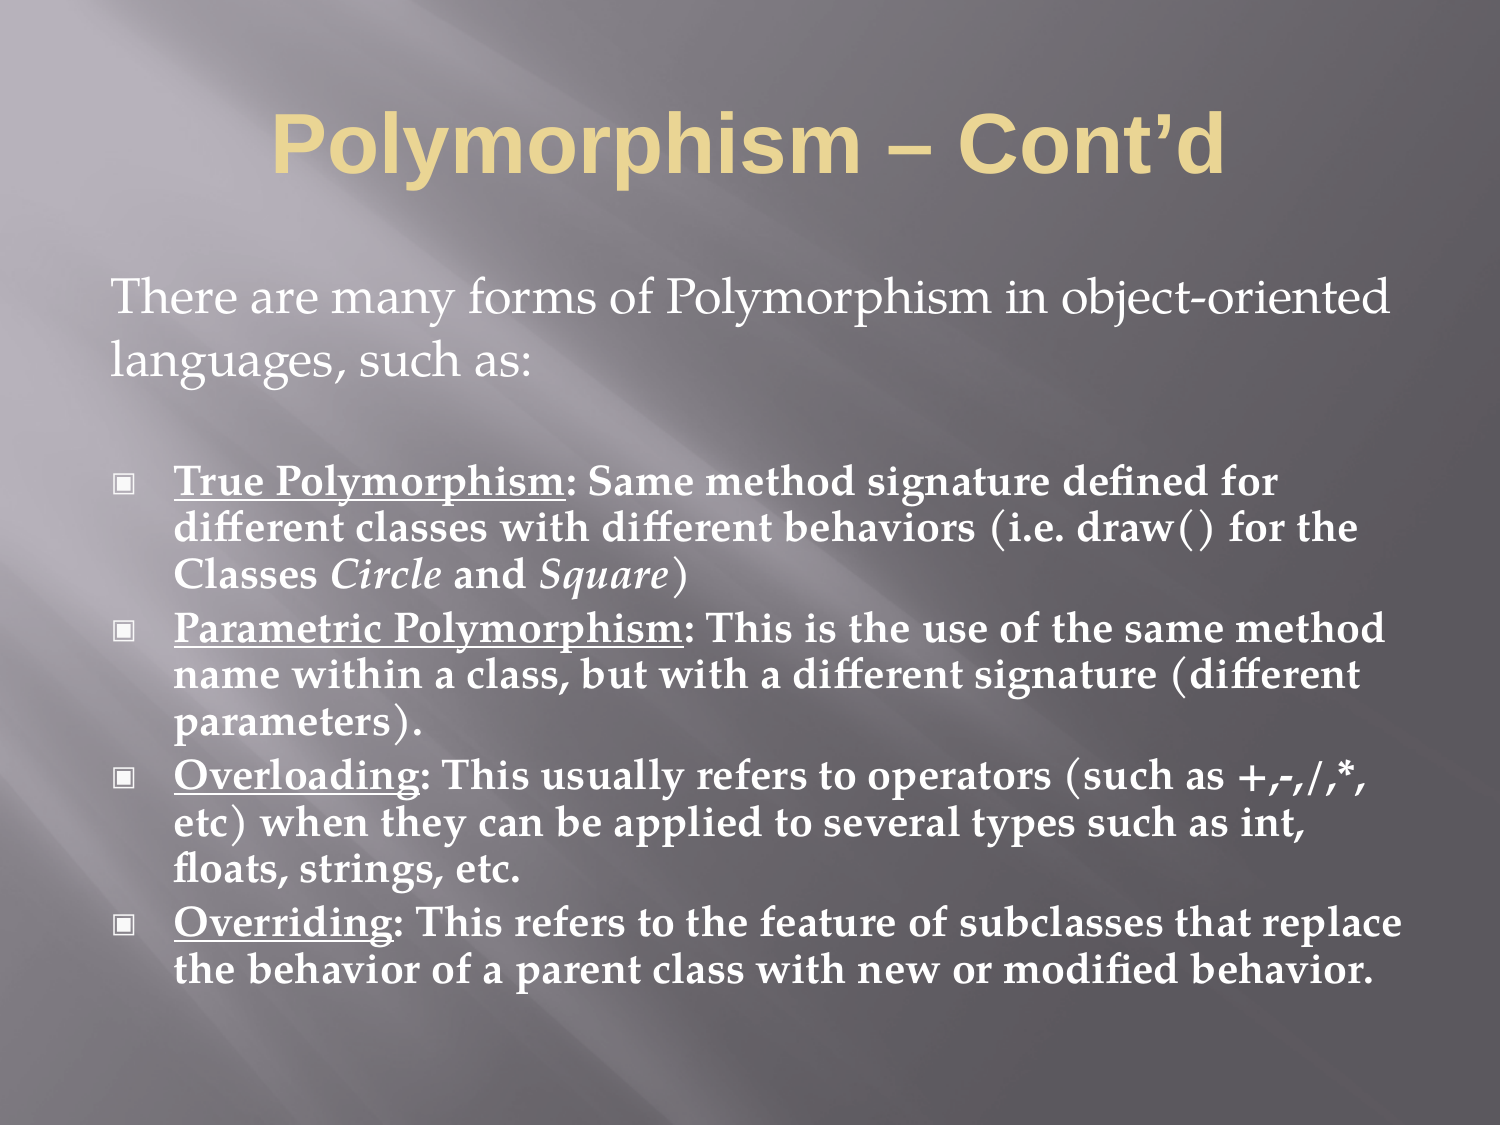

# Polymorphism – Cont’d
There are many forms of Polymorphism in object-oriented
languages, such as:

True Polymorphism: Same method signature defined for different classes with different behaviors (i.e. draw() for the Classes Circle and Square)
Parametric Polymorphism: This is the use of the same method name within a class, but with a different signature (different parameters).
Overloading: This usually refers to operators (such as +,-,/,*, etc) when they can be applied to several types such as int, floats, strings, etc.
Overriding: This refers to the feature of subclasses that replace the behavior of a parent class with new or modified behavior.